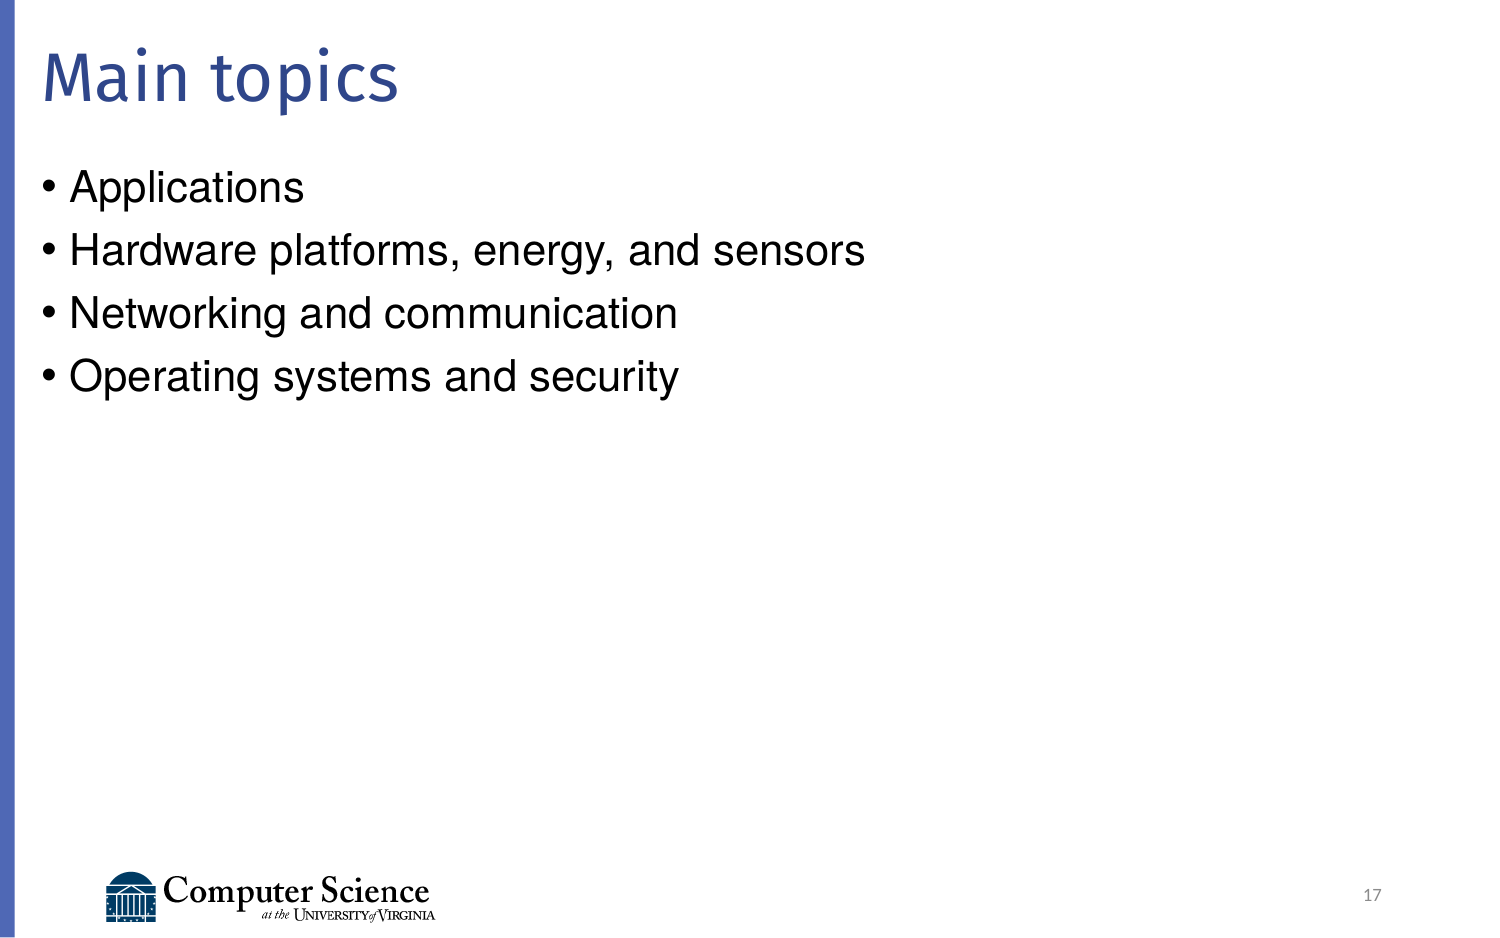

# Main topics
Applications
Hardware platforms, energy, and sensors
Networking and communication
Operating systems and security
17